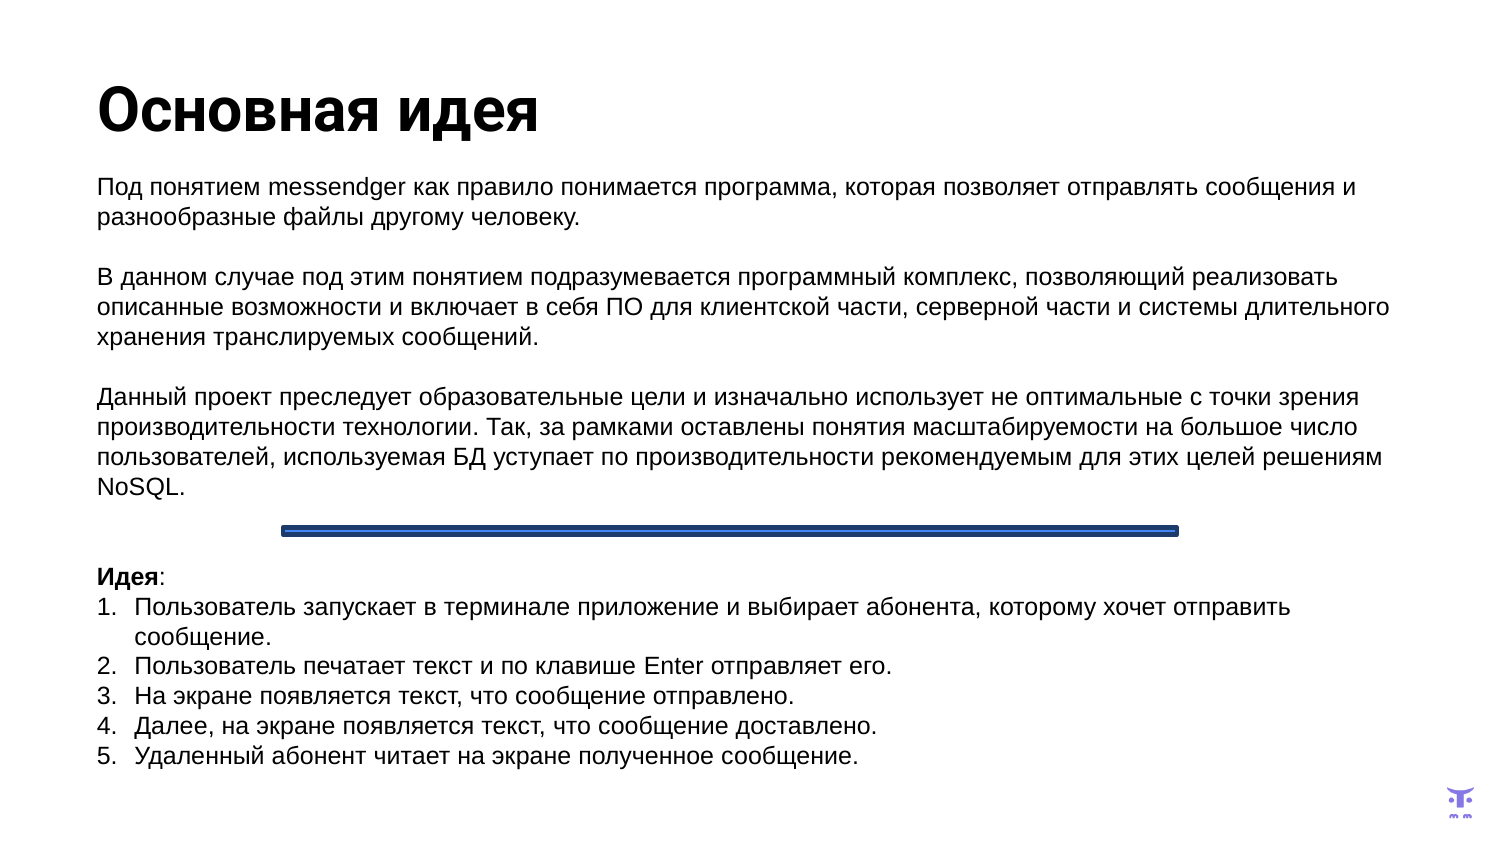

# Основная идея

Под понятием messendger как правило понимается программа, которая позволяет отправлять сообщения и разнообразные файлы другому человеку.

В данном случае под этим понятием подразумевается программный комплекс, позволяющий реализовать описанные возможности и включает в себя ПО для клиентской части, серверной части и системы длительного хранения транслируемых сообщений.

Данный проект преследует образовательные цели и изначально использует не оптимальные с точки зрения производительности технологии. Так, за рамками оставлены понятия масштабируемости на большое число пользователей, используемая БД уступает по производительности рекомендуемым для этих целей решениям NoSQL.

Идея:
Пользователь запускает в терминале приложение и выбирает абонента, которому хочет отправить сообщение.
Пользователь печатает текст и по клавише Enter отправляет его.
На экране появляется текст, что сообщение отправлено.
Далее, на экране появляется текст, что сообщение доставлено.
Удаленный абонент читает на экране полученное сообщение.